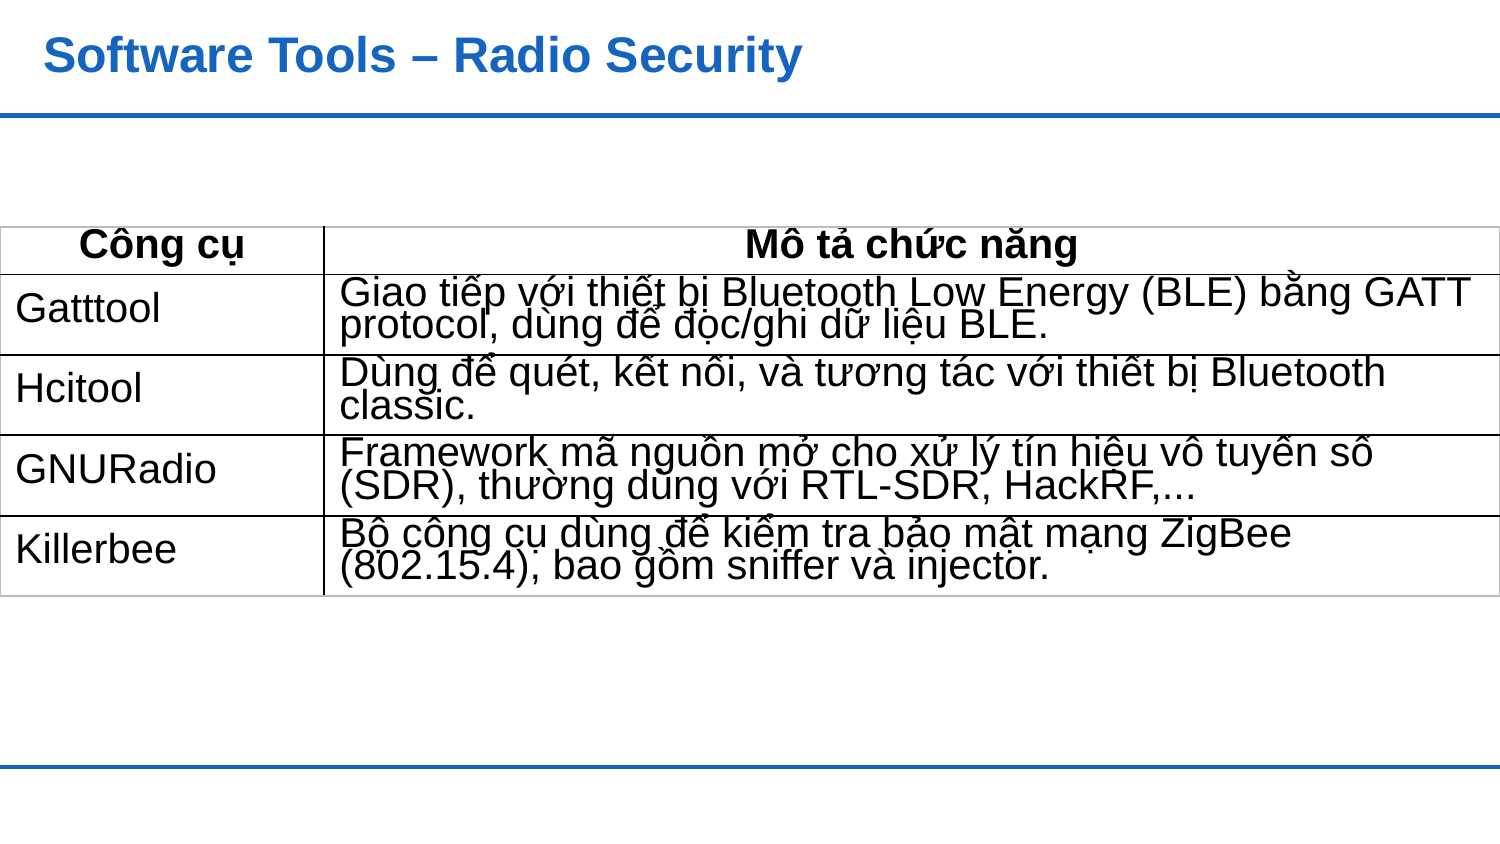

# Software Tools – Radio Security
| Công cụ | Mô tả chức năng |
| --- | --- |
| Gatttool | Giao tiếp với thiết bị Bluetooth Low Energy (BLE) bằng GATT protocol, dùng để đọc/ghi dữ liệu BLE. |
| Hcitool | Dùng để quét, kết nối, và tương tác với thiết bị Bluetooth classic. |
| GNURadio | Framework mã nguồn mở cho xử lý tín hiệu vô tuyến số (SDR), thường dùng với RTL-SDR, HackRF,... |
| Killerbee | Bộ công cụ dùng để kiểm tra bảo mật mạng ZigBee (802.15.4), bao gồm sniffer và injector. |